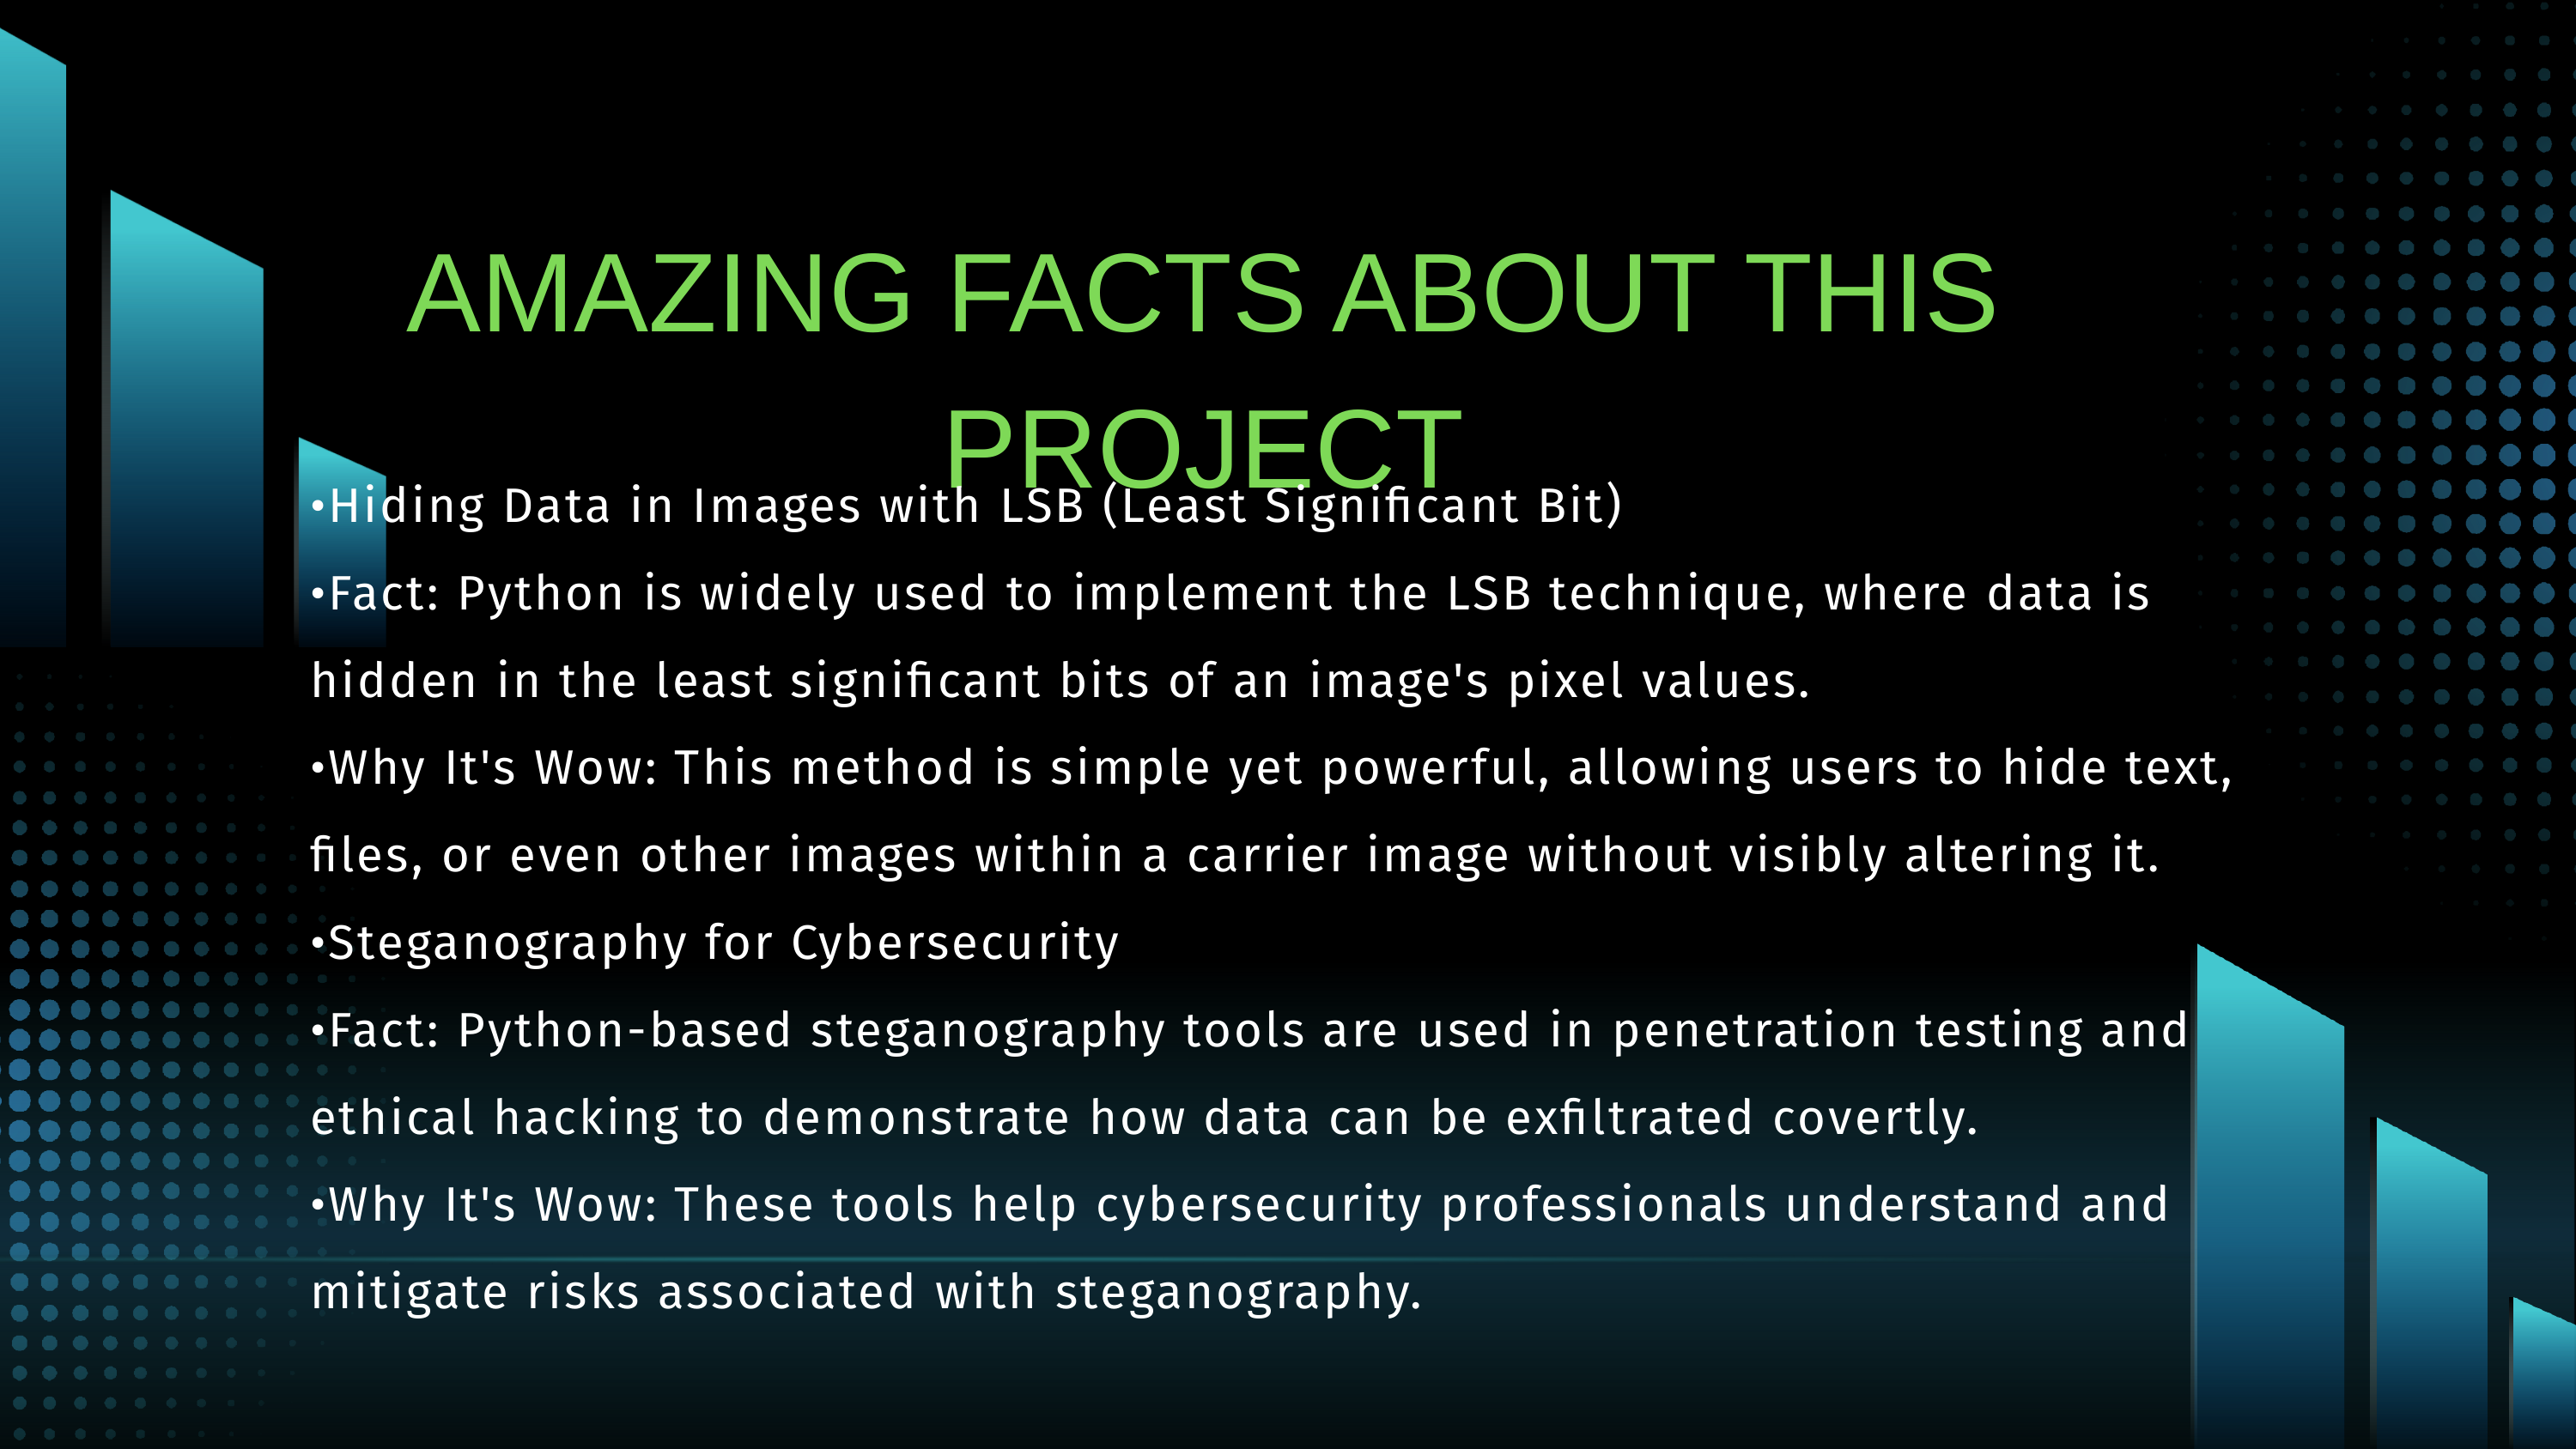

AMAZING FACTS ABOUT THIS PROJECT
•Hiding Data in Images with LSB (Least Significant Bit)
•Fact: Python is widely used to implement the LSB technique, where data is hidden in the least significant bits of an image's pixel values.
•Why It's Wow: This method is simple yet powerful, allowing users to hide text, files, or even other images within a carrier image without visibly altering it.
•Steganography for Cybersecurity
•Fact: Python-based steganography tools are used in penetration testing and ethical hacking to demonstrate how data can be exfiltrated covertly.
•Why It's Wow: These tools help cybersecurity professionals understand and mitigate risks associated with steganography.